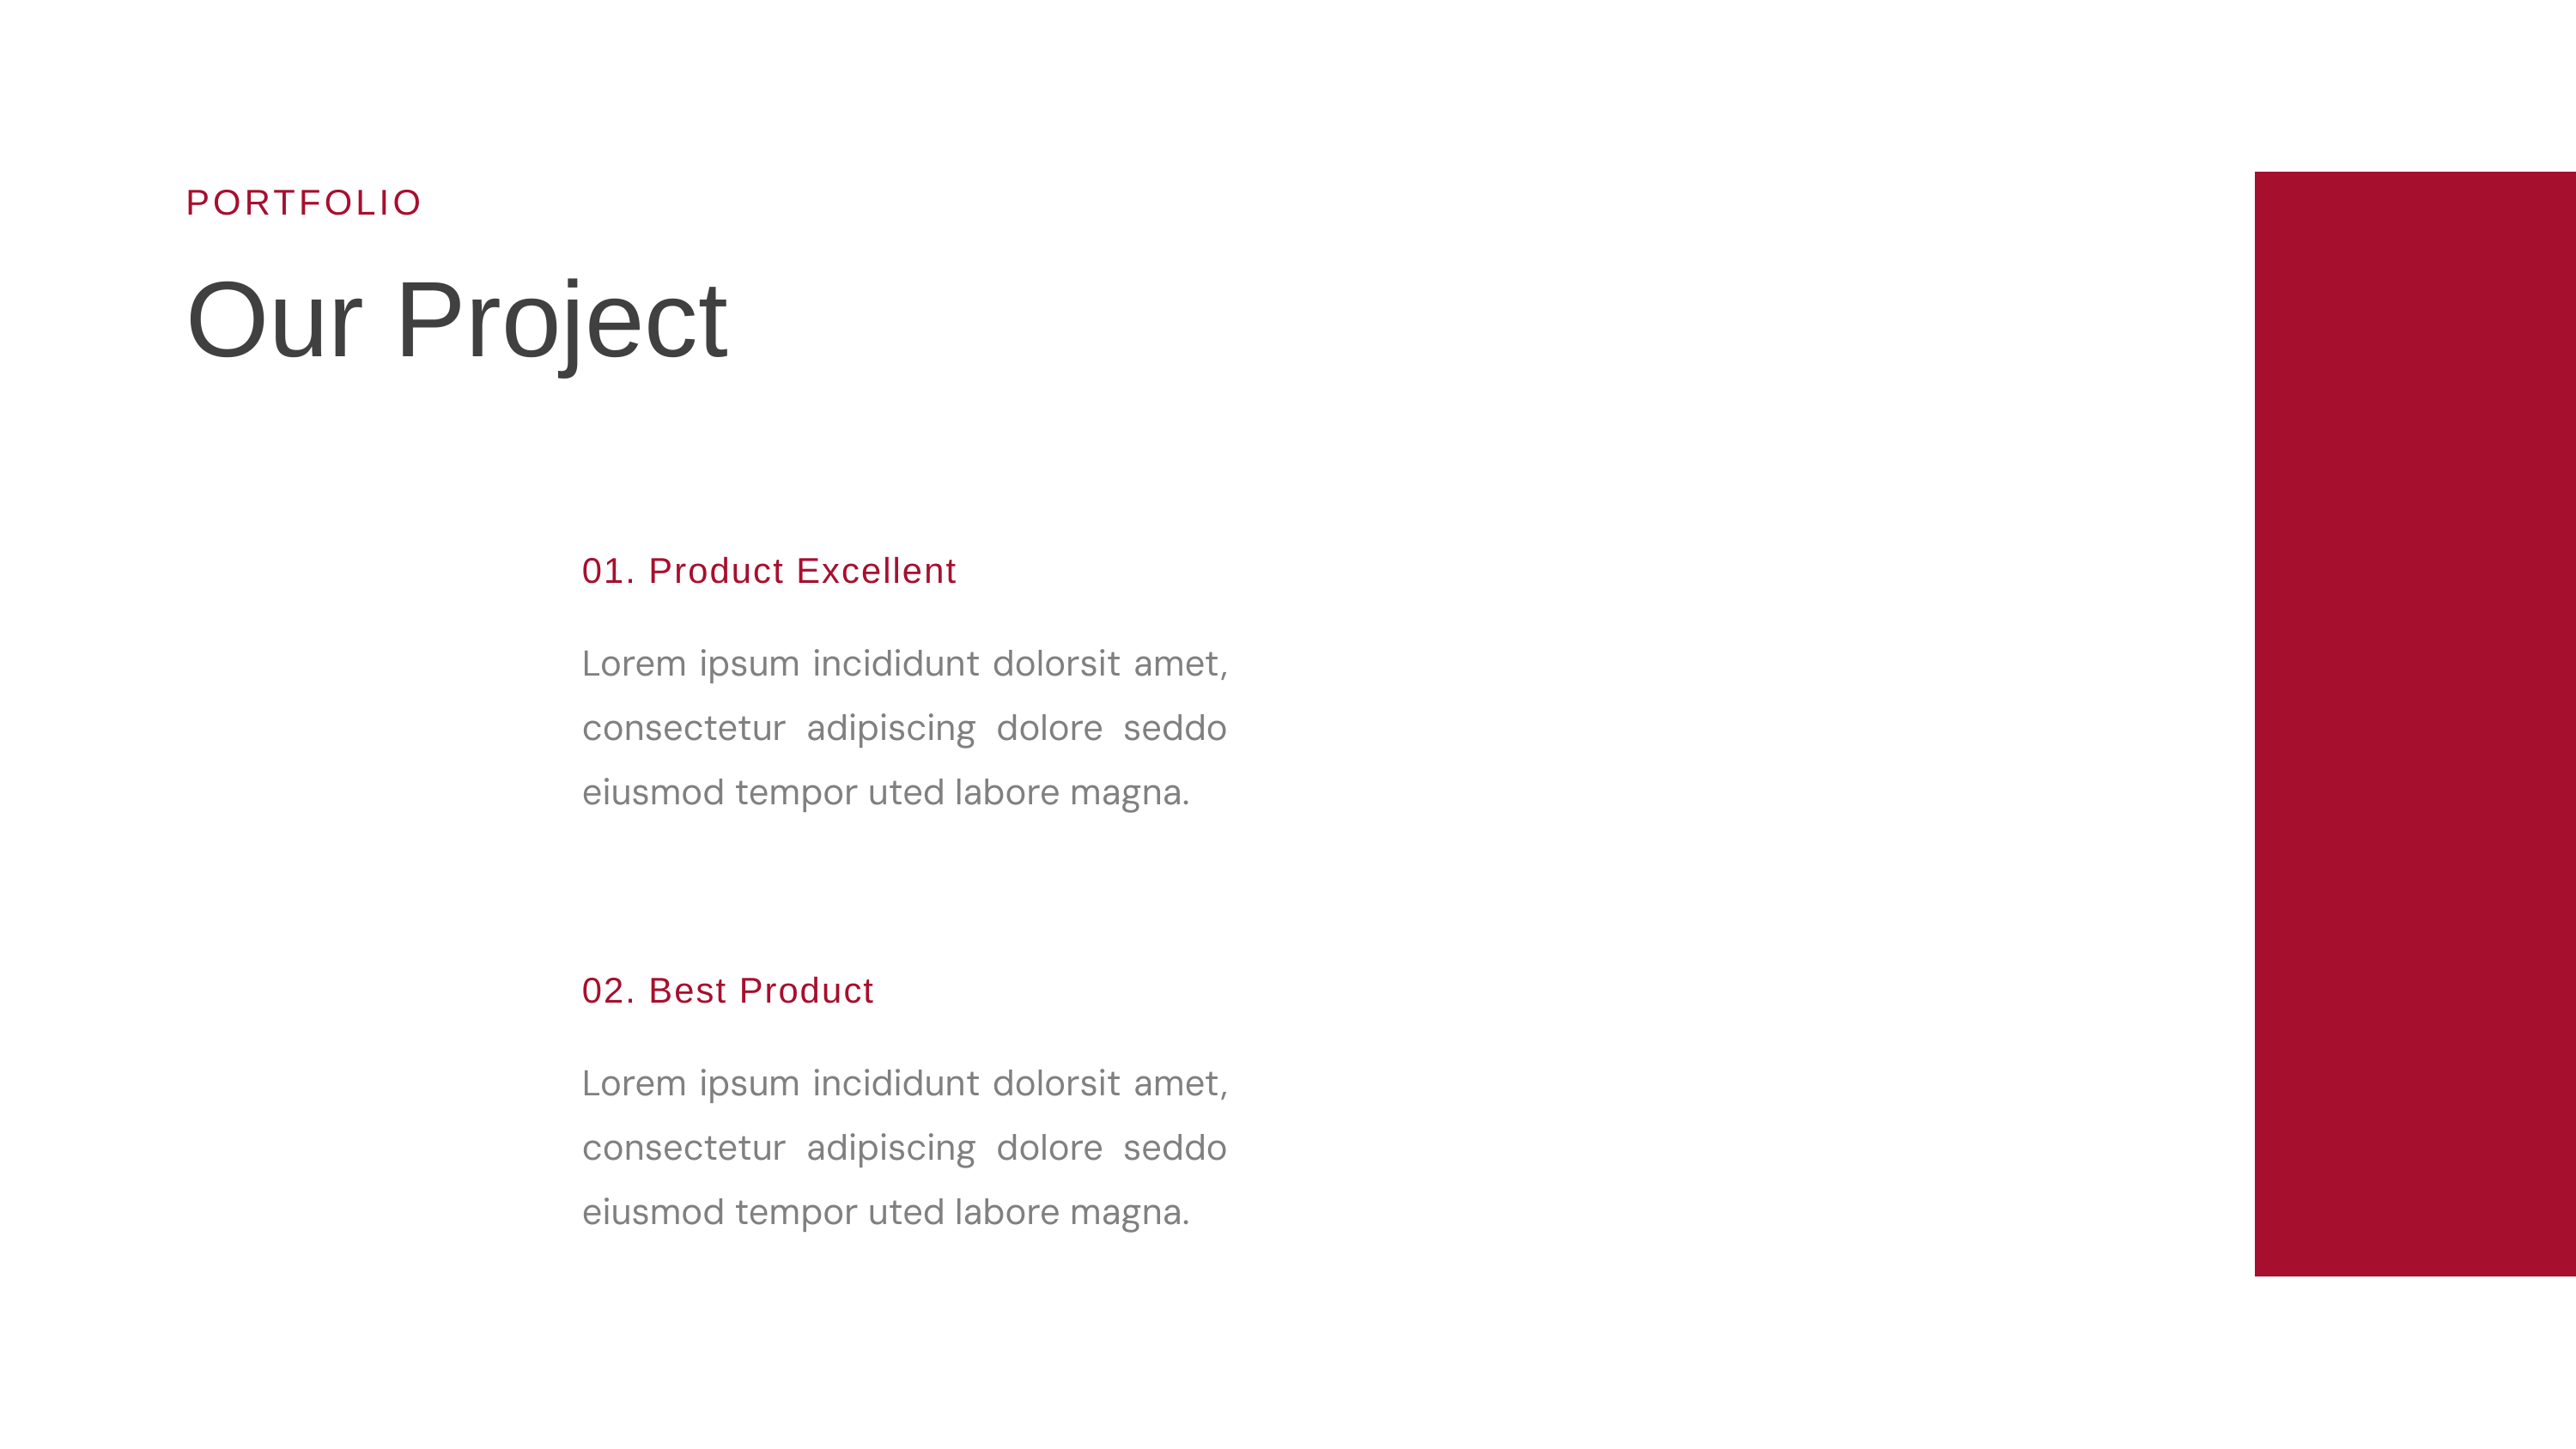

PORTFOLIO

Our Project

01. Product Excellent
Lorem ipsum incididunt dolorsit amet, consectetur adipiscing dolore seddo eiusmod tempor uted labore magna.

02. Best Product
Lorem ipsum incididunt dolorsit amet, consectetur adipiscing dolore seddo eiusmod tempor uted labore magna.